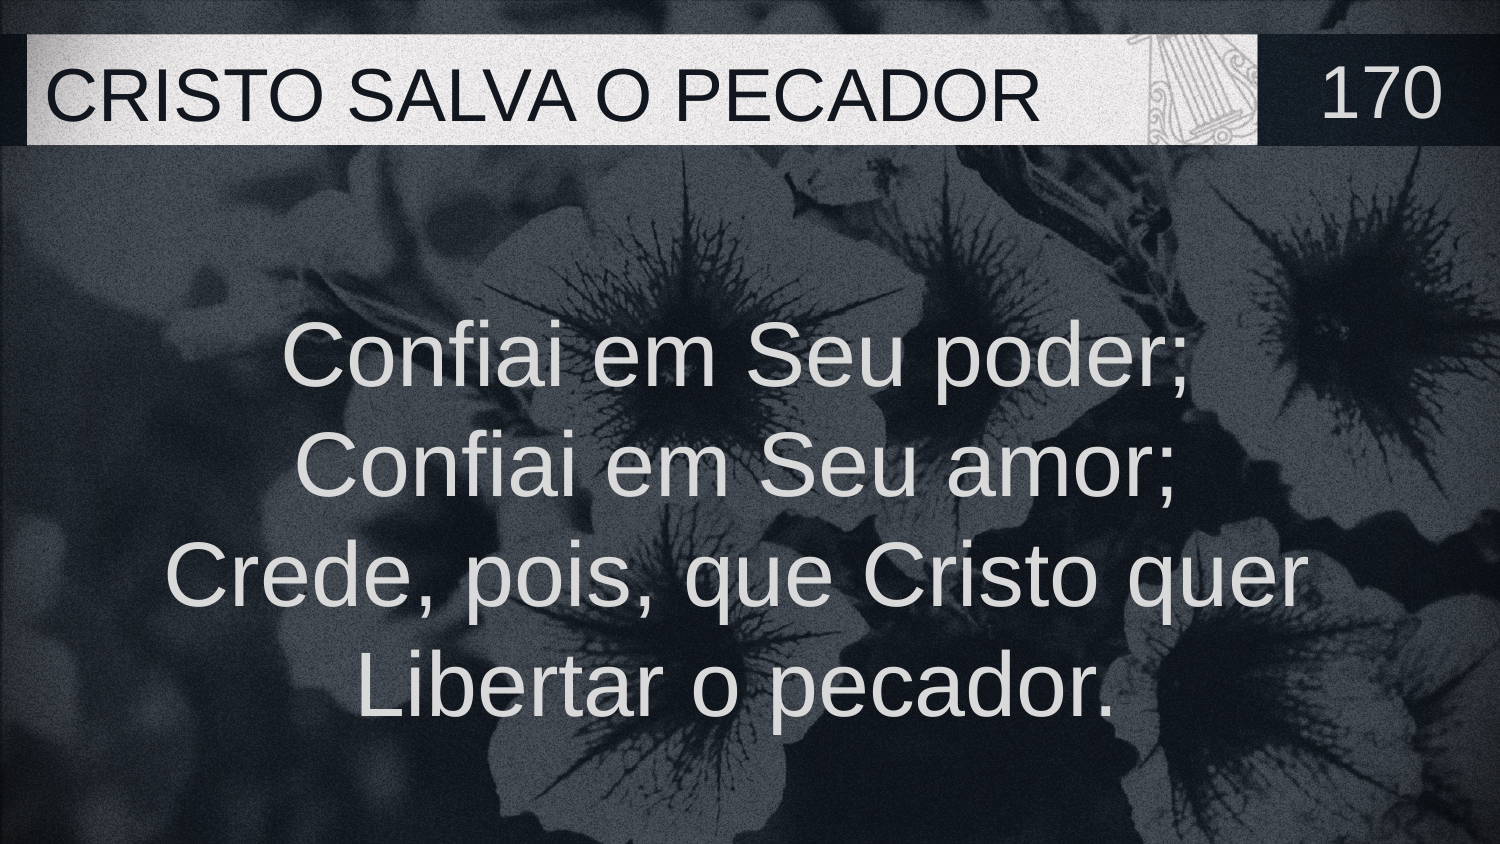

# CRISTO SALVA O PECADOR
170
Confiai em Seu poder;
Confiai em Seu amor;
Crede, pois, que Cristo quer
Libertar o pecador.